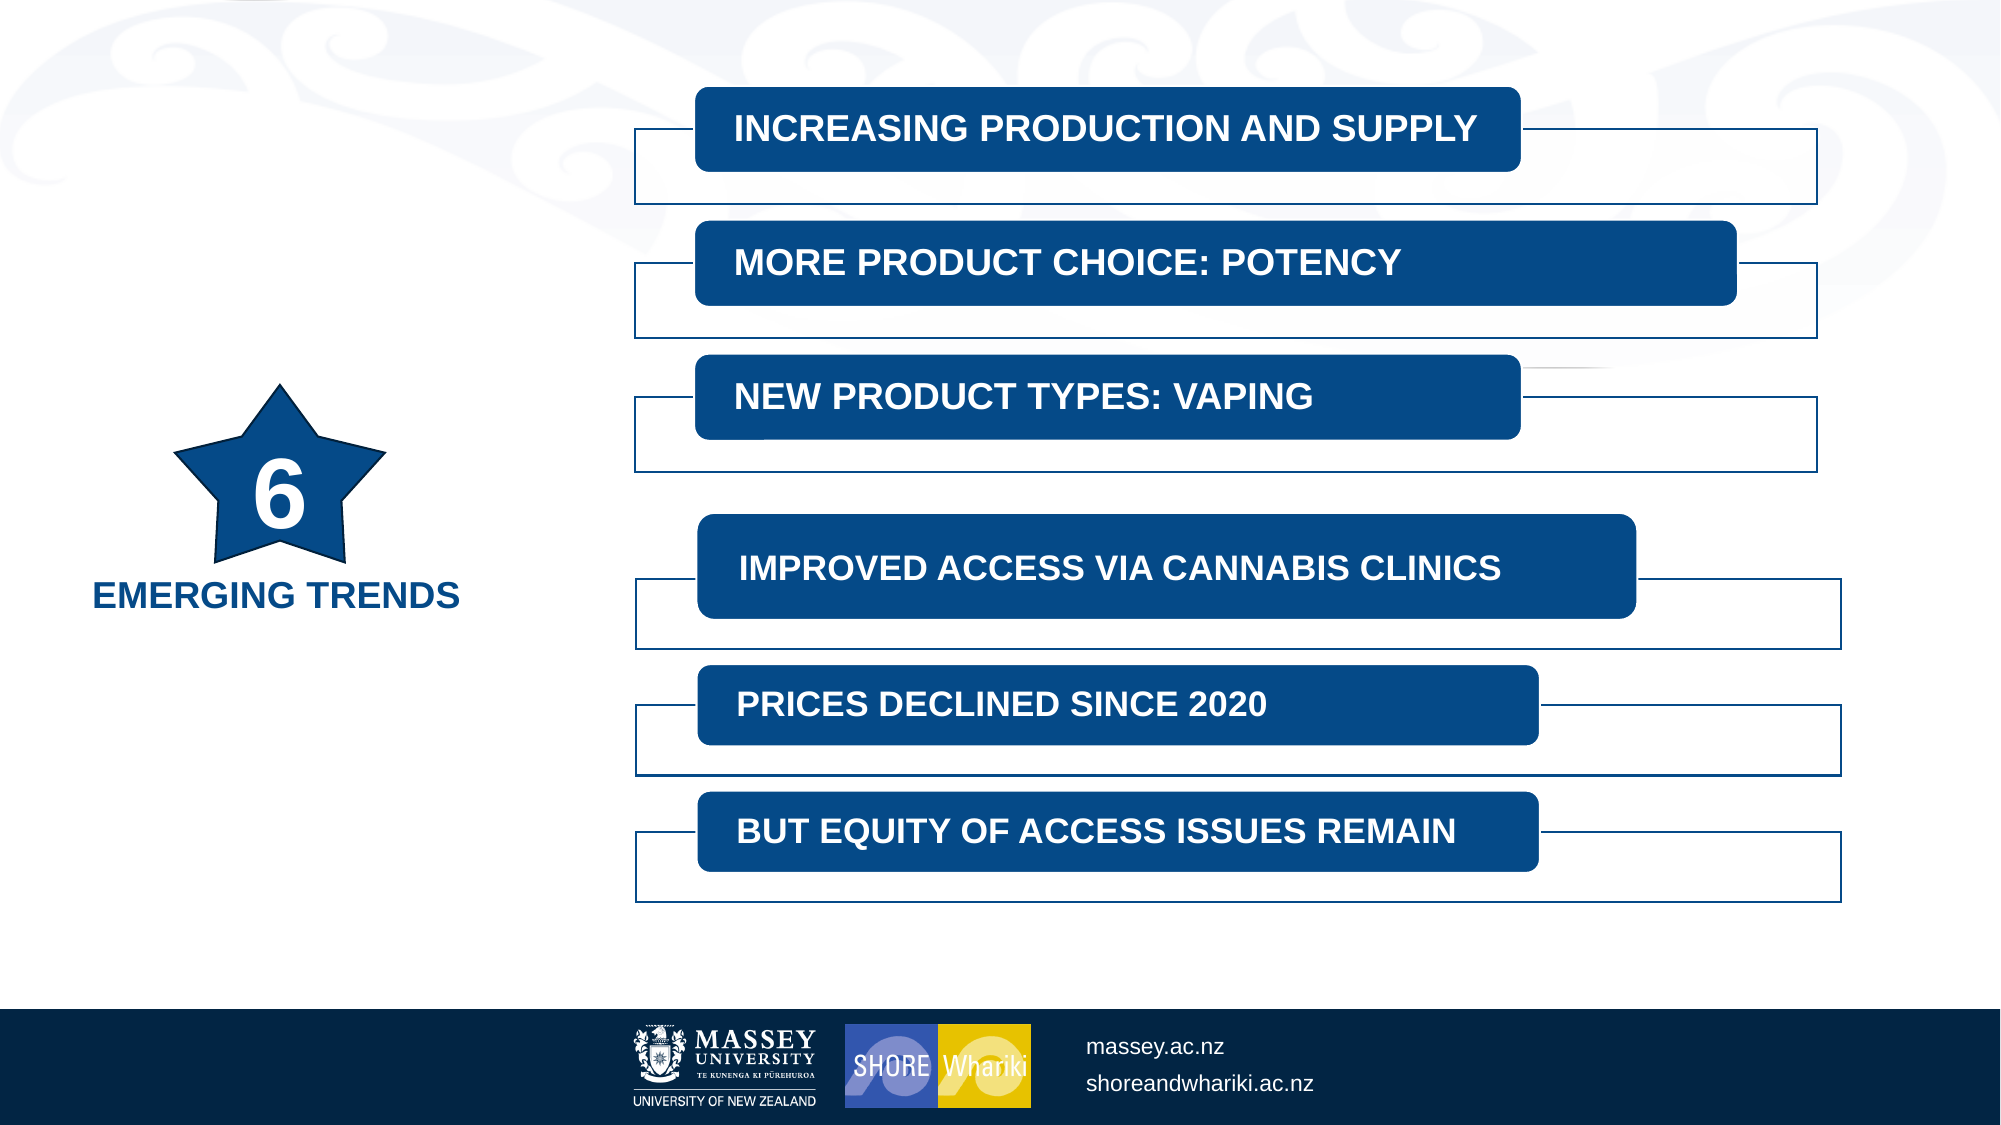

INCREASING PRODUCTION AND SUPPLY
MORE PRODUCT CHOICE: POTENCY
NEW PRODUCT TYPES: VAPING
6
IMPROVED ACCESS VIA CANNABIS CLINICS
PRICES DECLINED SINCE 2020
BUT EQUITY OF ACCESS ISSUES REMAIN
EMERGING TRENDS